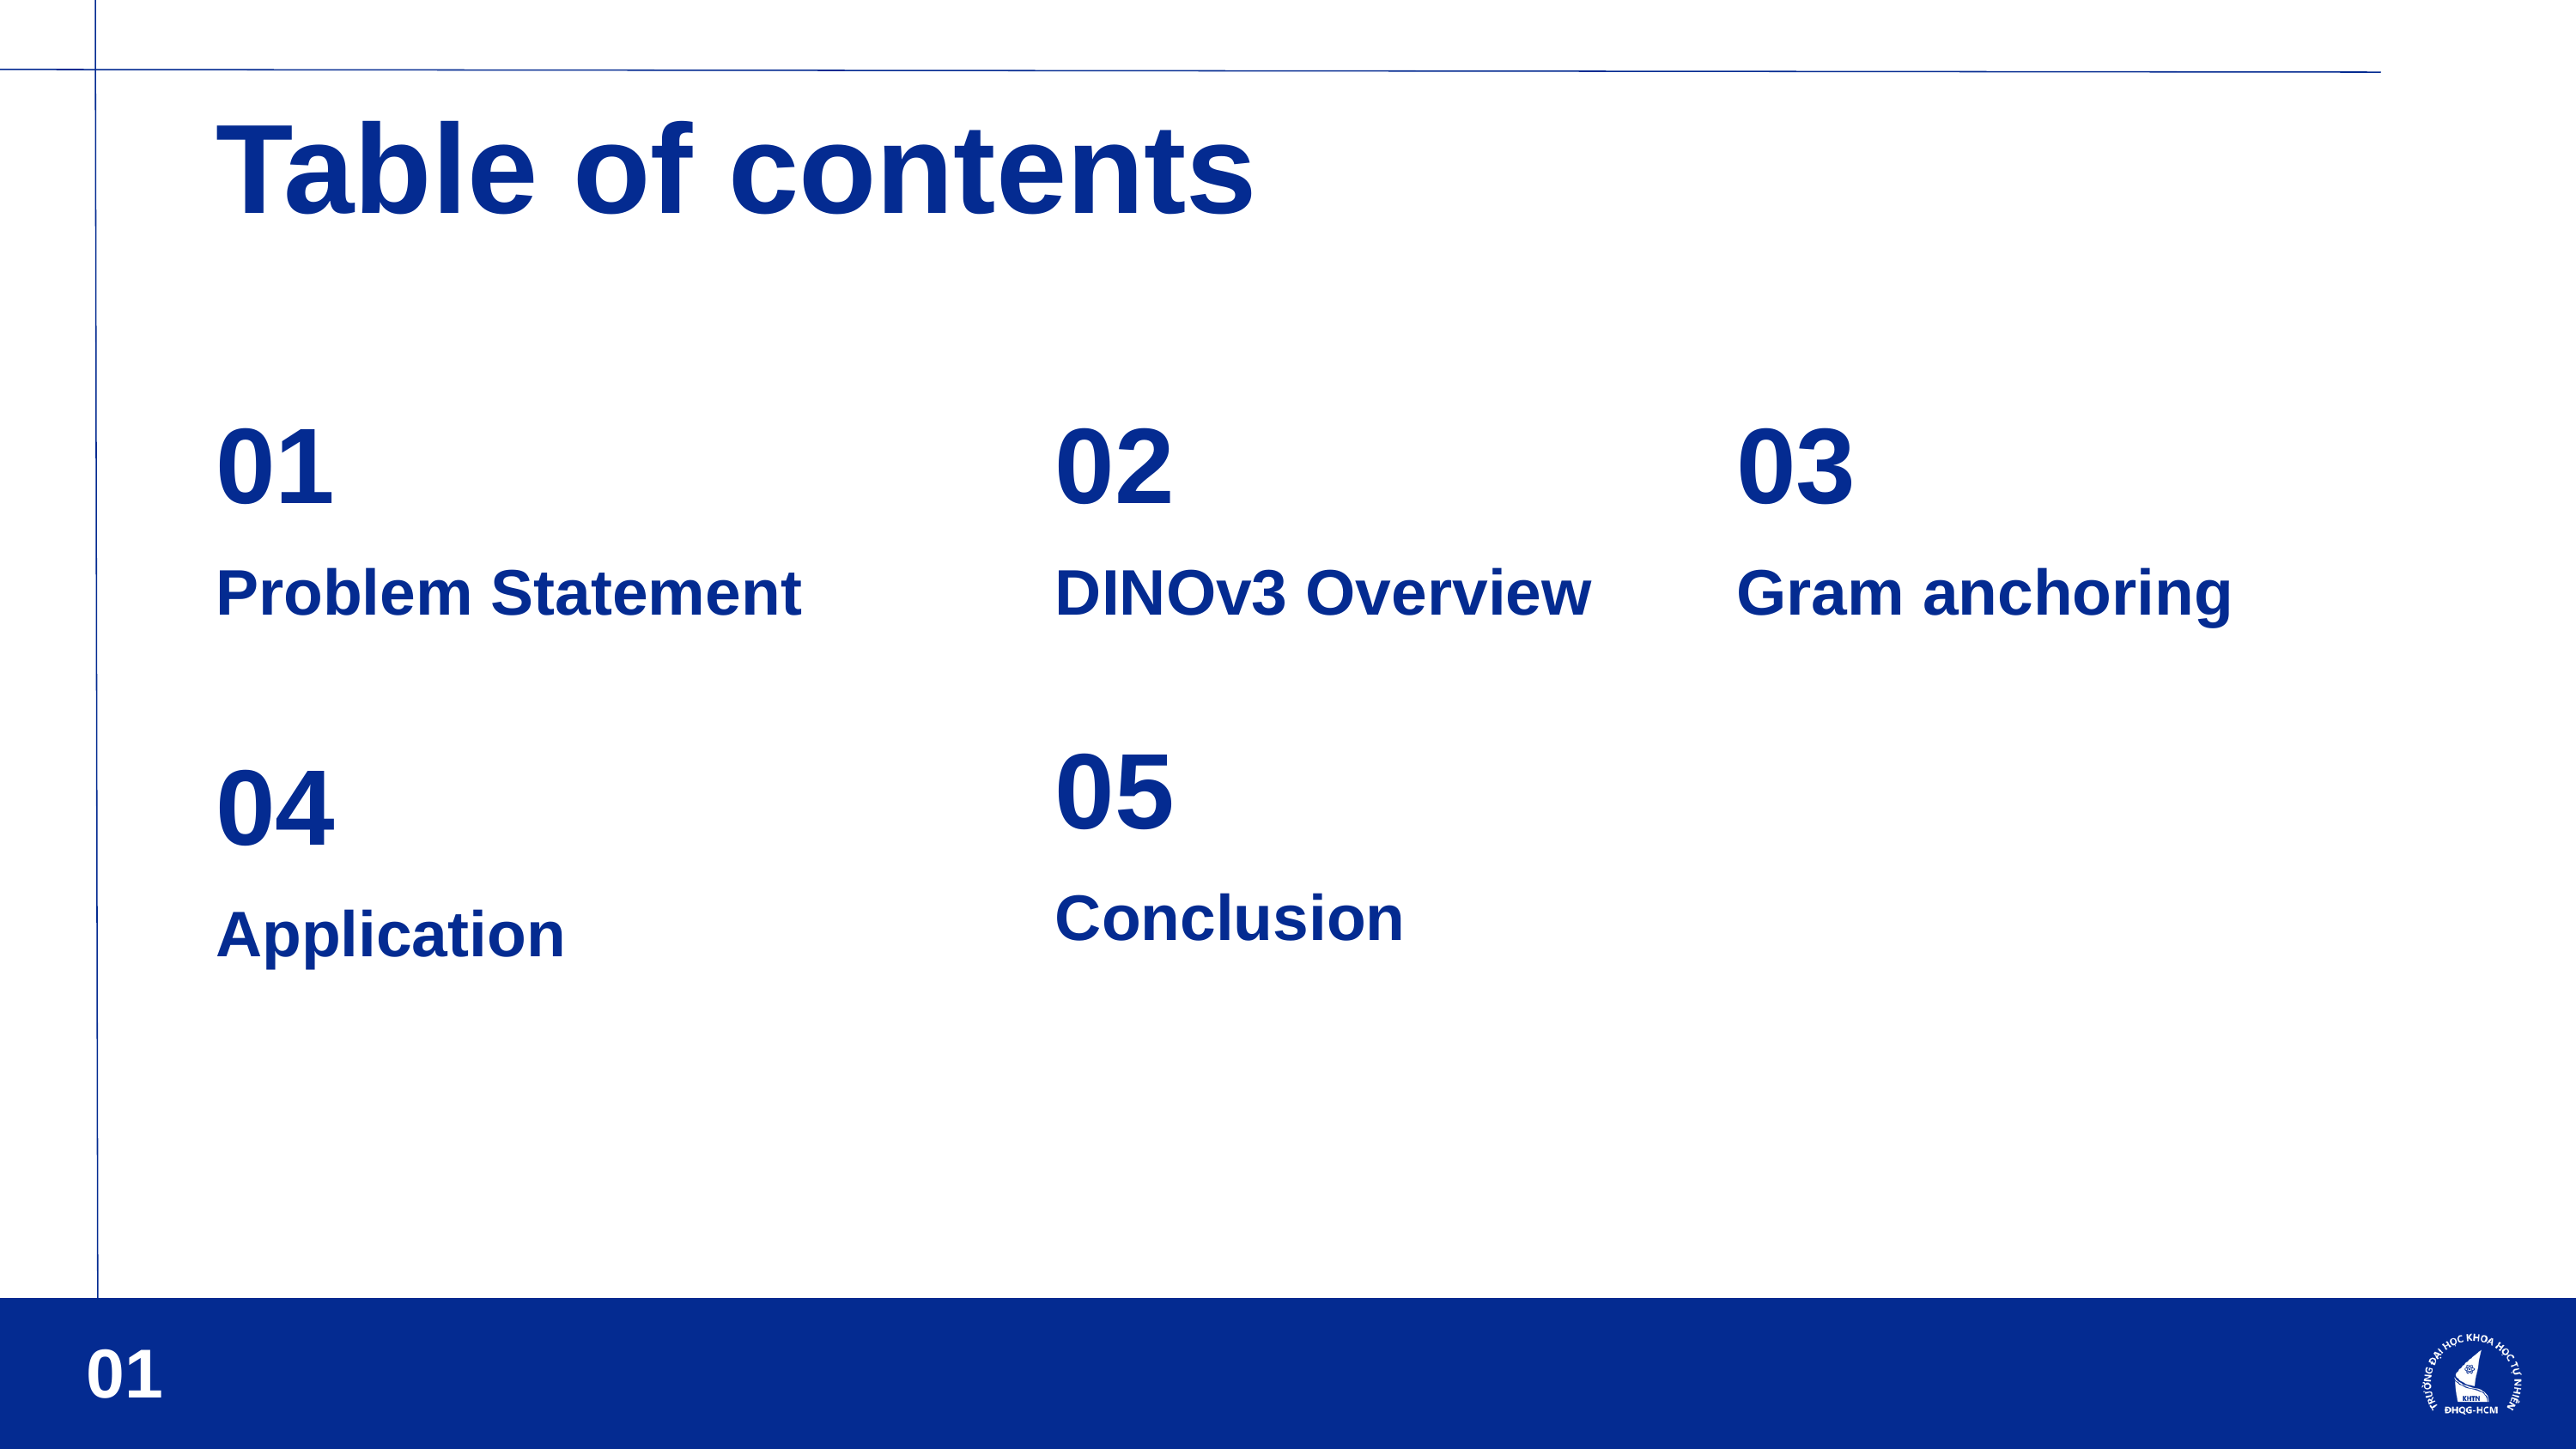

Table of contents
01
02
03
Problem Statement
DINOv3 Overview
Gram anchoring

05
Conclusion
04
Application

01